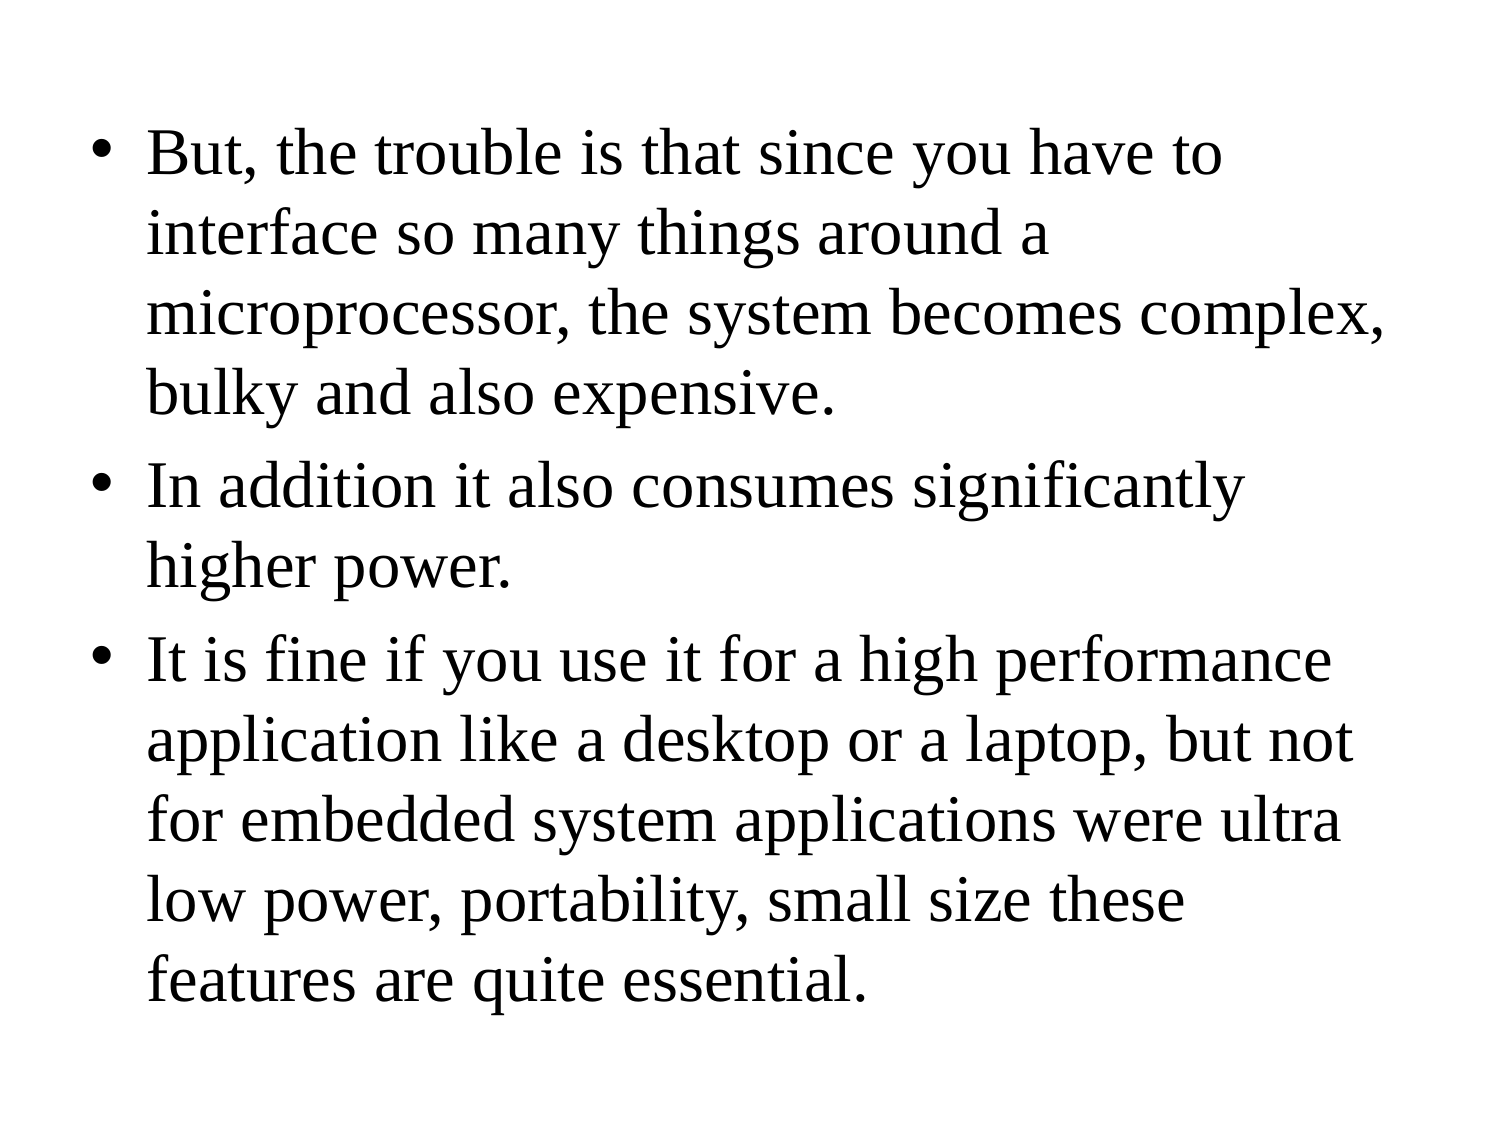

But, the trouble is that since you have to interface so many things around a microprocessor, the system becomes complex, bulky and also expensive.
In addition it also consumes significantly higher power.
It is fine if you use it for a high performance application like a desktop or a laptop, but not for embedded system applications were ultra low power, portability, small size these features are quite essential.